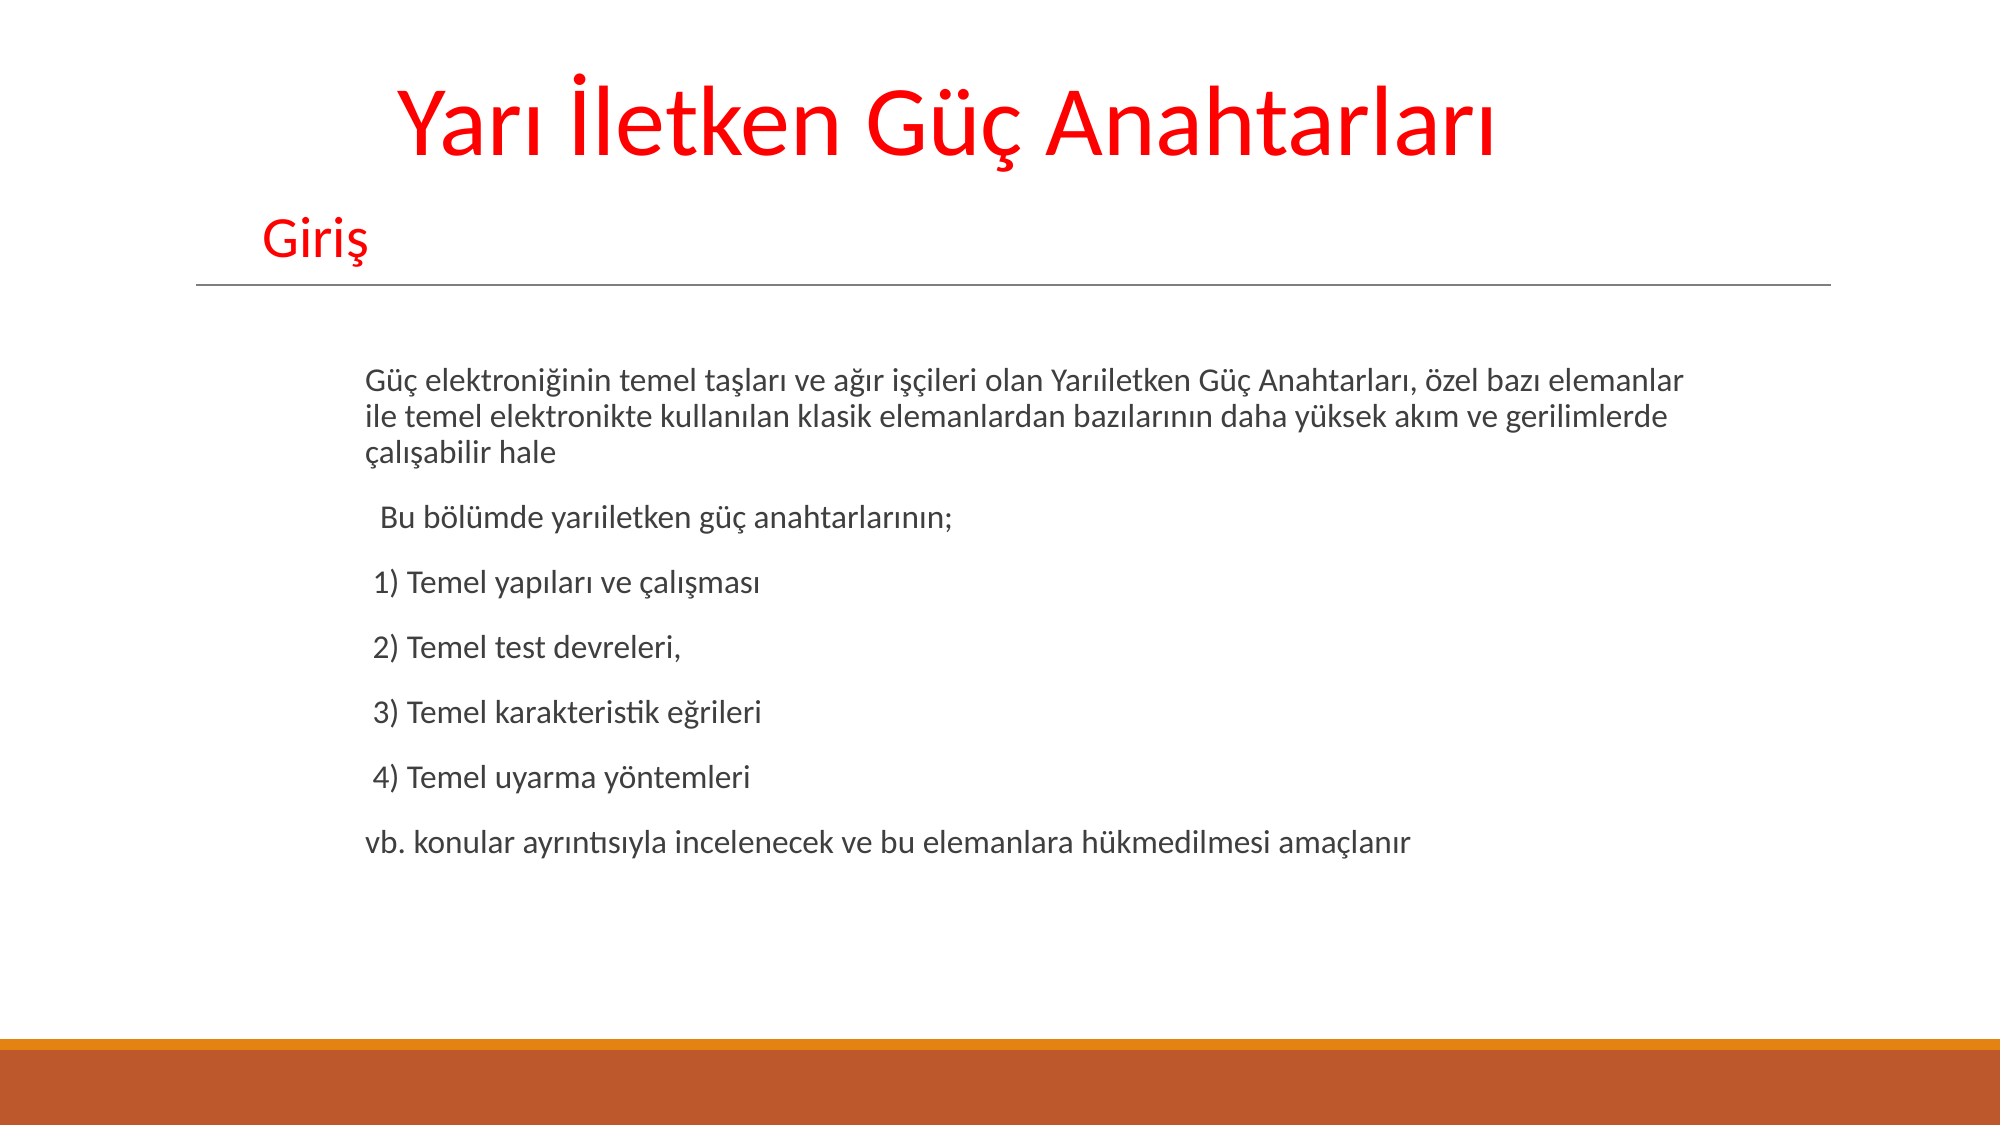

# Yarı İletken Güç Anahtarları Giriş
Güç elektroniğinin temel taşları ve ağır işçileri olan Yarıiletken Güç Anahtarları, özel bazı elemanlar ile temel elektronikte kullanılan klasik elemanlardan bazılarının daha yüksek akım ve gerilimlerde çalışabilir hale
  Bu bölümde yarıiletken güç anahtarlarının;
 1) Temel yapıları ve çalışması
 2) Temel test devreleri,
 3) Temel karakteristik eğrileri
 4) Temel uyarma yöntemleri
vb. konular ayrıntısıyla incelenecek ve bu elemanlara hükmedilmesi amaçlanır